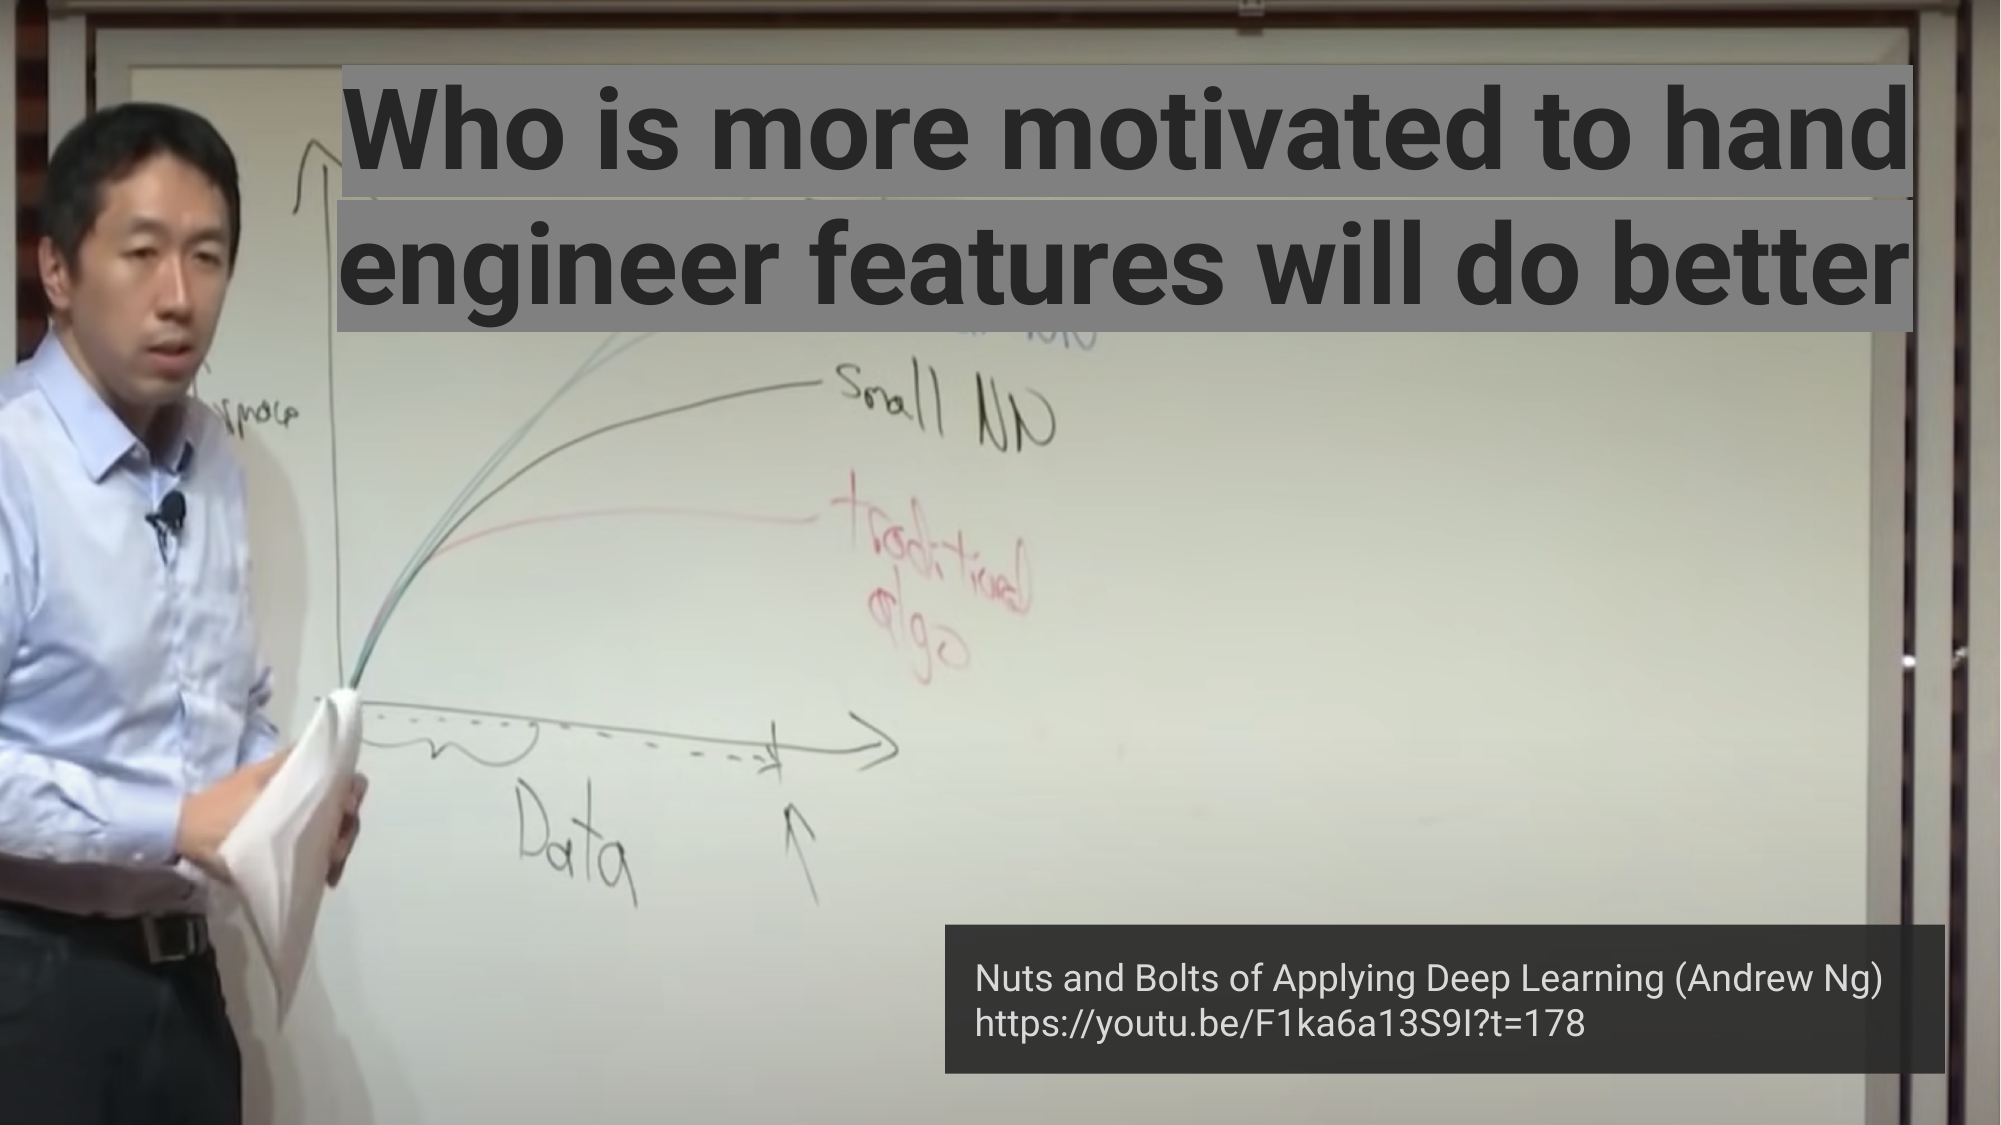

Who is more motivated to hand engineer features will do better
Nuts and Bolts of Applying Deep Learning (Andrew Ng)
https://youtu.be/F1ka6a13S9I?t=178